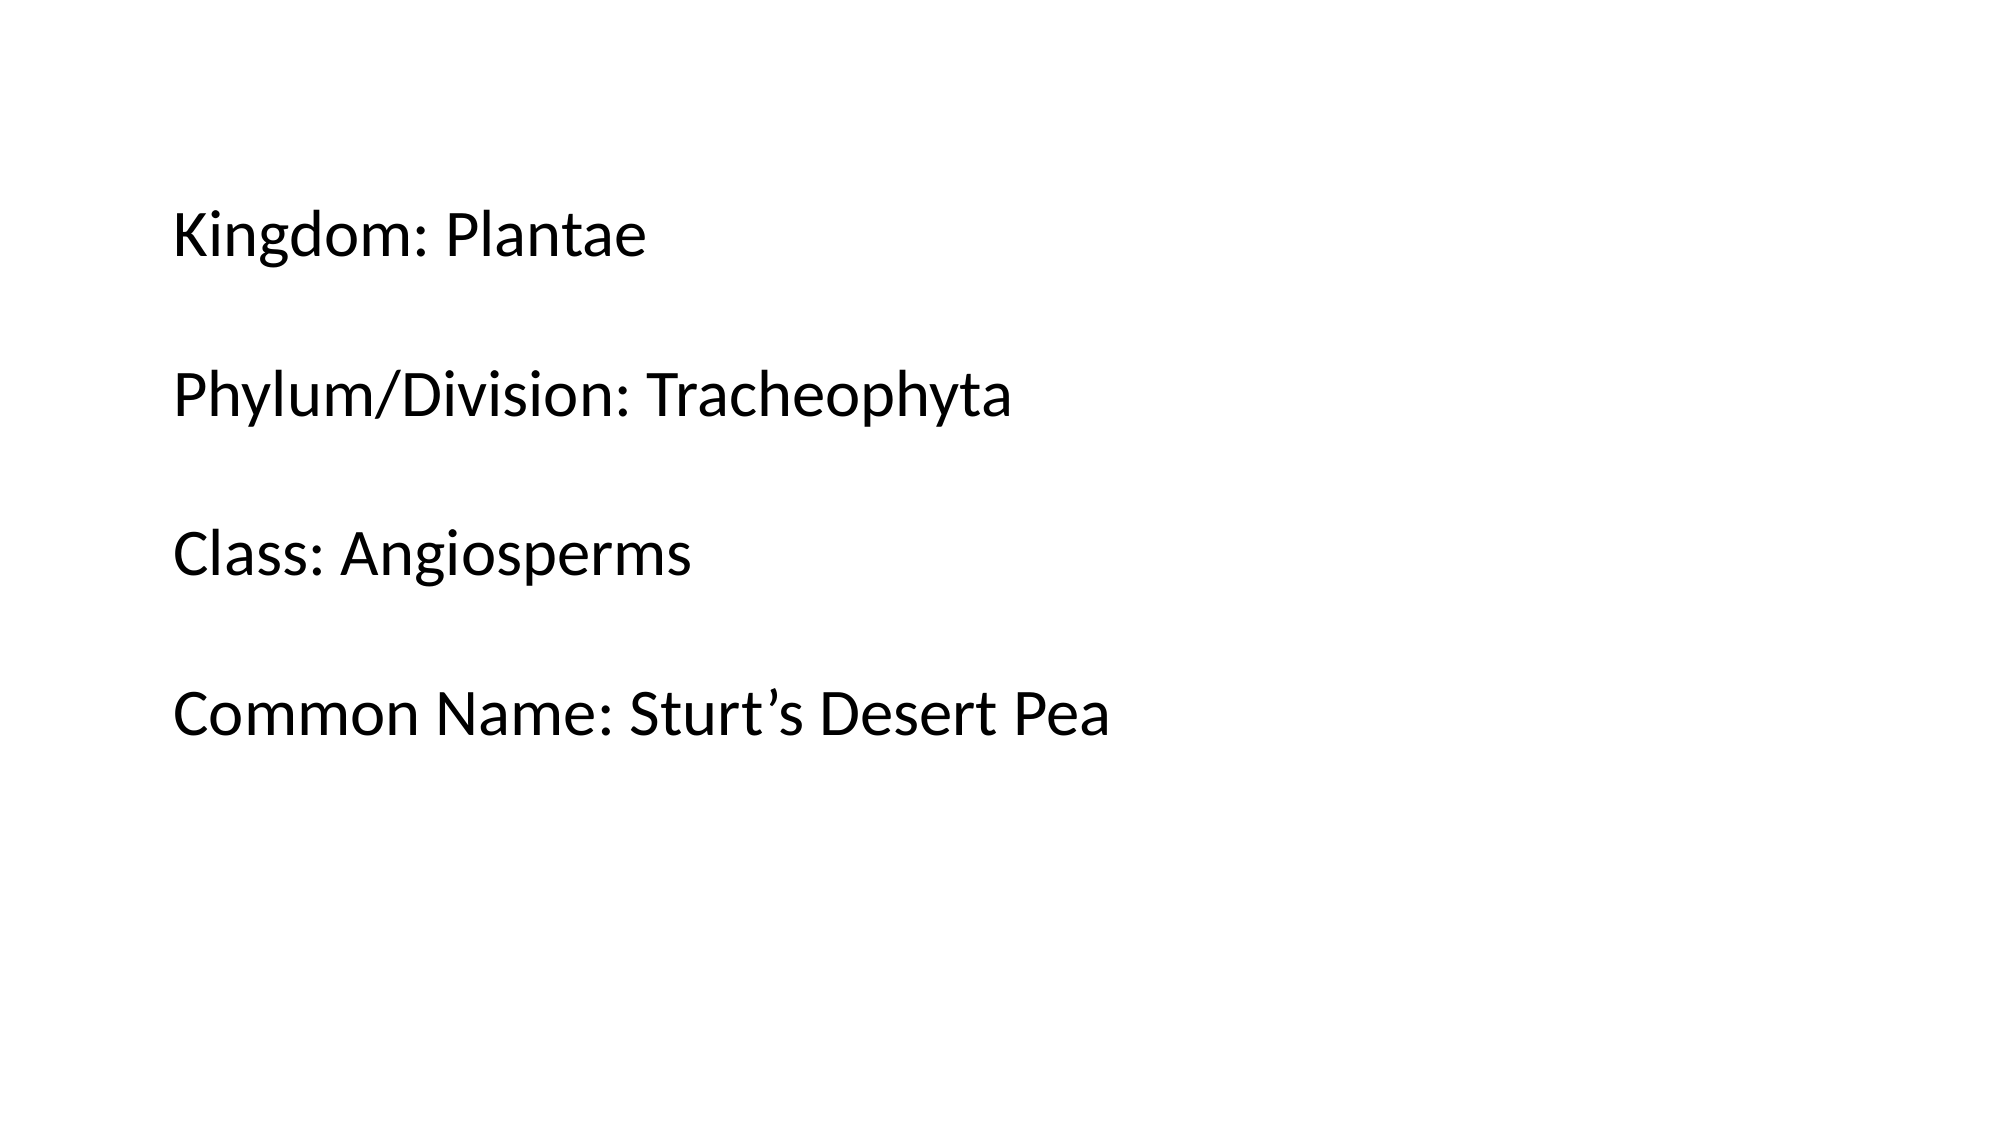

Kingdom: Plantae

Phylum/Division: Tracheophyta

Class: Angiosperms

Common Name: Sturt’s Desert Pea